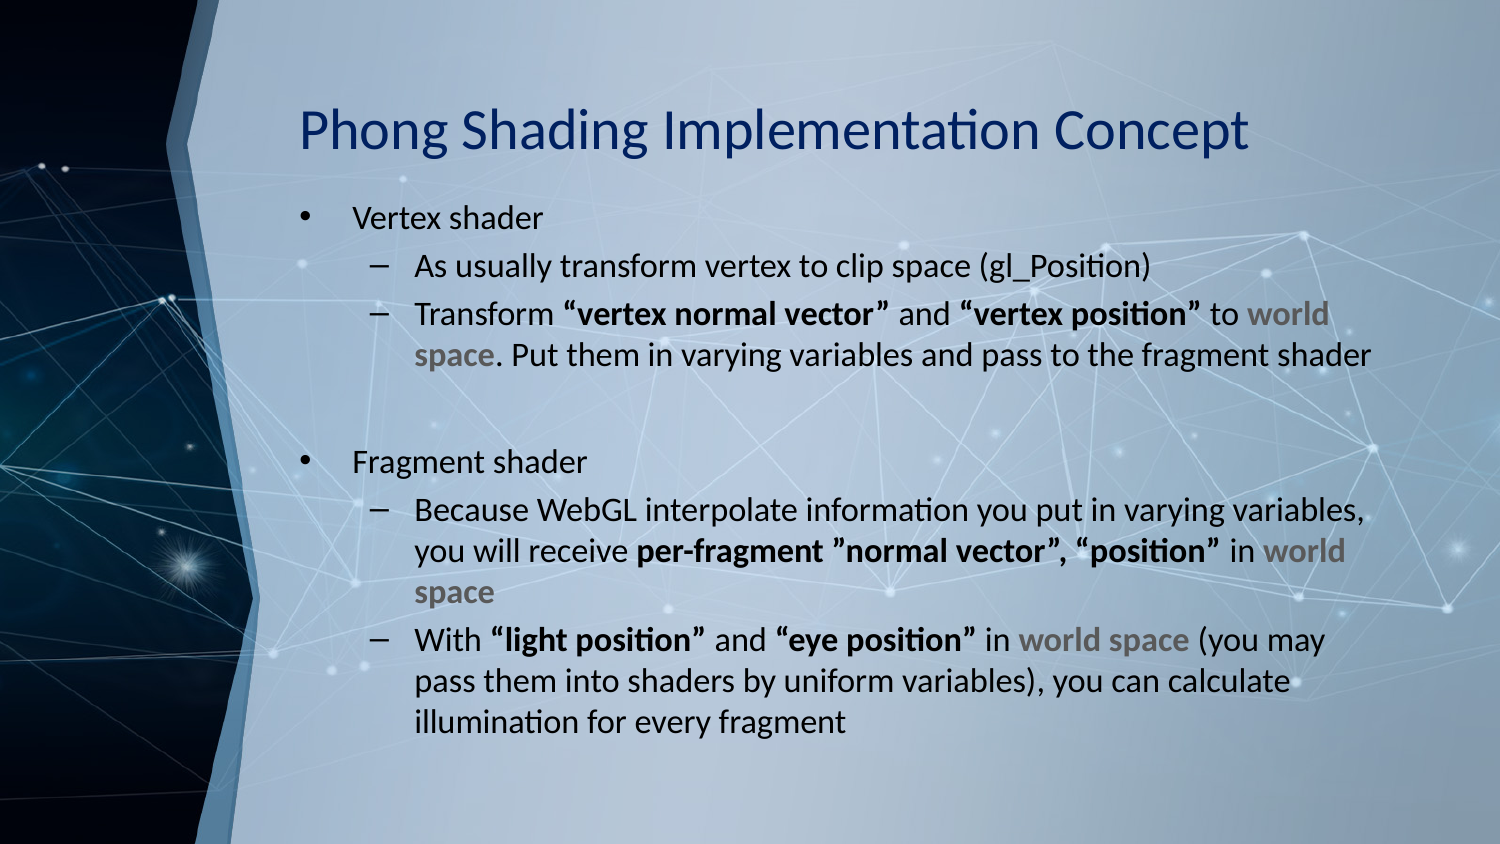

# Phong Shading Implementation Concept
Vertex shader
As usually transform vertex to clip space (gl_Position)
Transform “vertex normal vector” and “vertex position” to world space. Put them in varying variables and pass to the fragment shader

Fragment shader
Because WebGL interpolate information you put in varying variables, you will receive per-fragment ”normal vector”, “position” in world space
With “light position” and “eye position” in world space (you may pass them into shaders by uniform variables), you can calculate illumination for every fragment